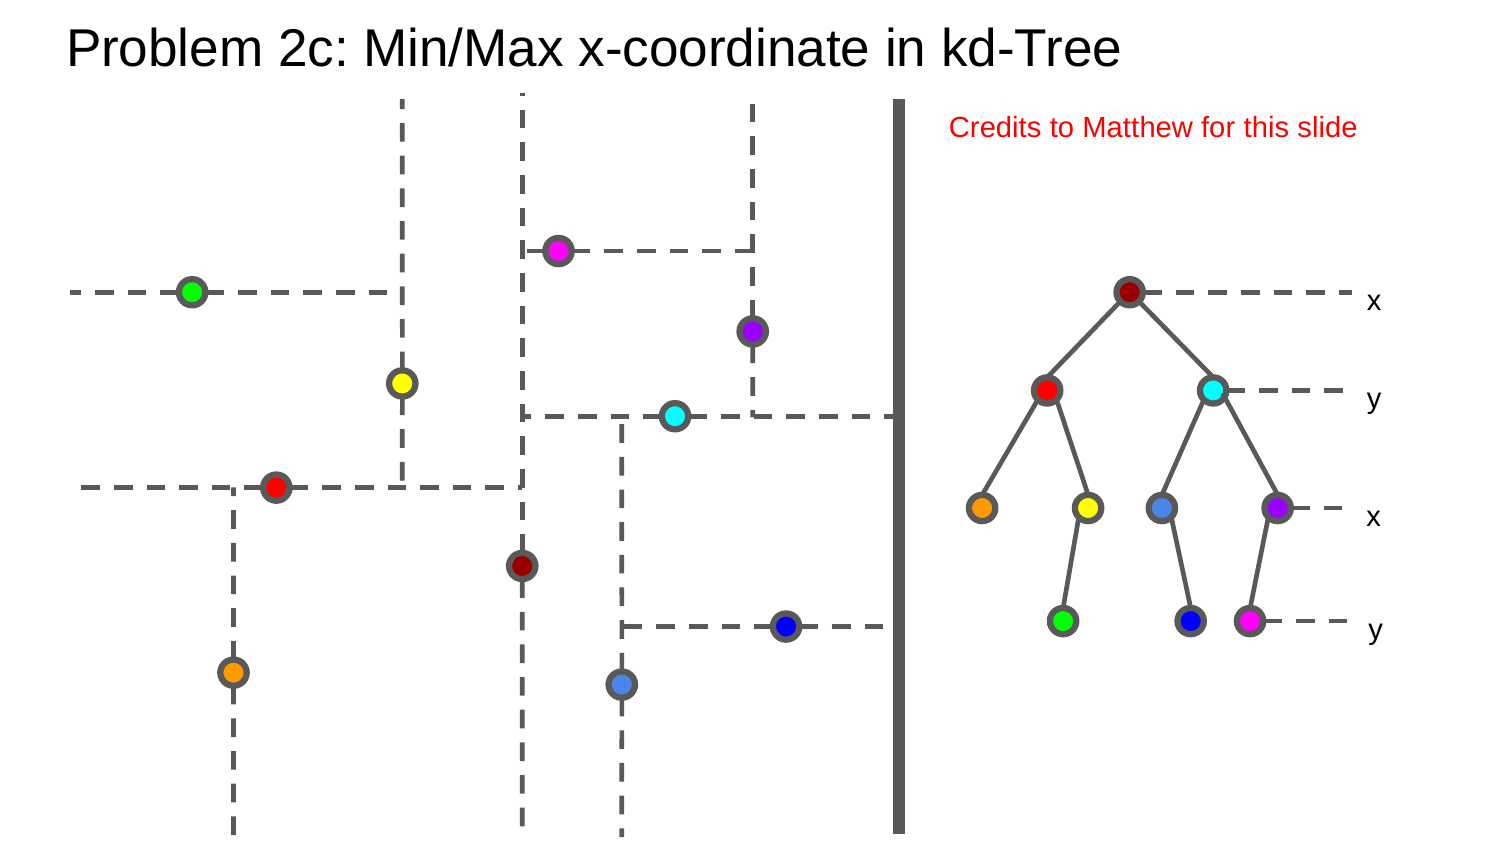

Problem 2c: Min/Max x-coordinate in kd-Tree
Credits to Matthew for this slide

x

y

x

y